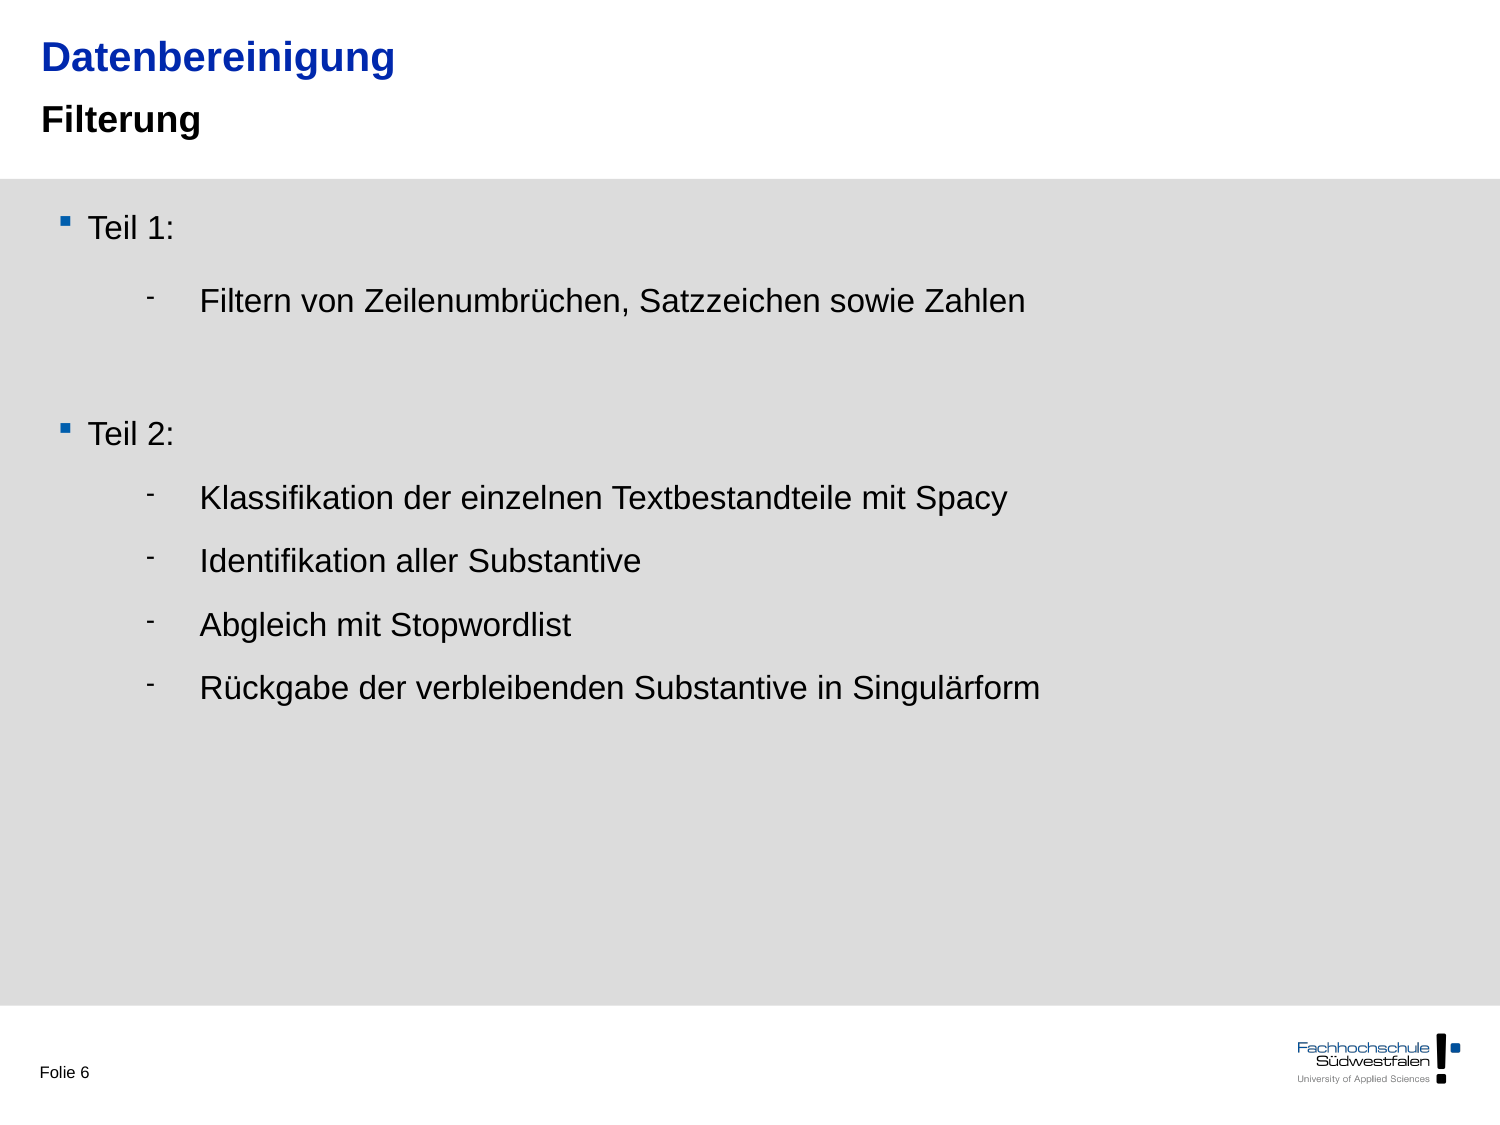

Datenbereinigung
Filterung
Teil 1:
Filtern von Zeilenumbrüchen, Satzzeichen sowie Zahlen

Teil 2:
Klassifikation der einzelnen Textbestandteile mit Spacy
Identifikation aller Substantive
Abgleich mit Stopwordlist
Rückgabe der verbleibenden Substantive in Singulärform